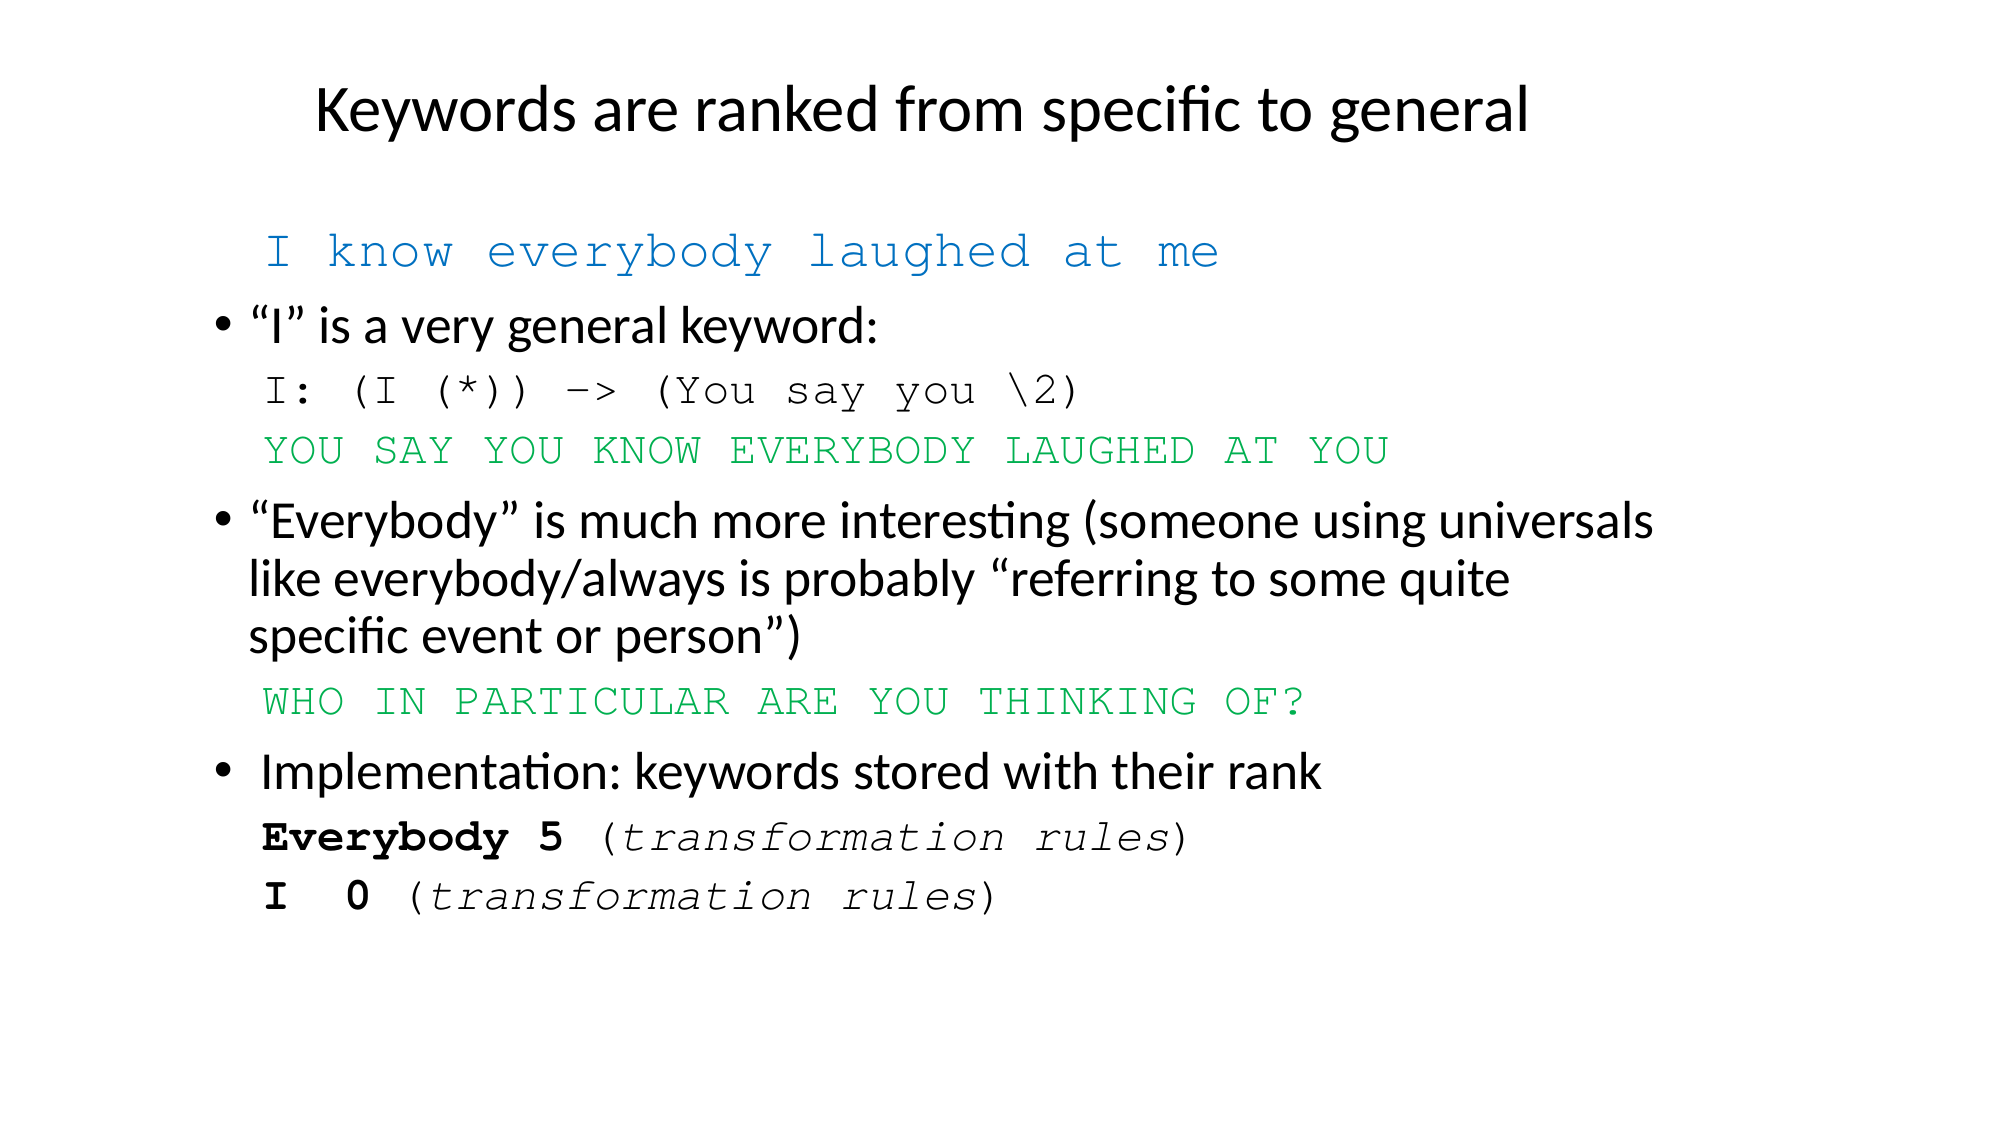

# Keywords are ranked from specific to general
I know everybody laughed at me
“I” is a very general keyword:
I: (I (*)) -> (You say you \2)
YOU SAY YOU KNOW EVERYBODY LAUGHED AT YOU
“Everybody” is much more interesting (someone using universals like everybody/always is probably “referring to some quite specific event or person”)
WHO IN PARTICULAR ARE YOU THINKING OF?
 Implementation: keywords stored with their rank
Everybody 5 (transformation rules)
I  0 (transformation rules)